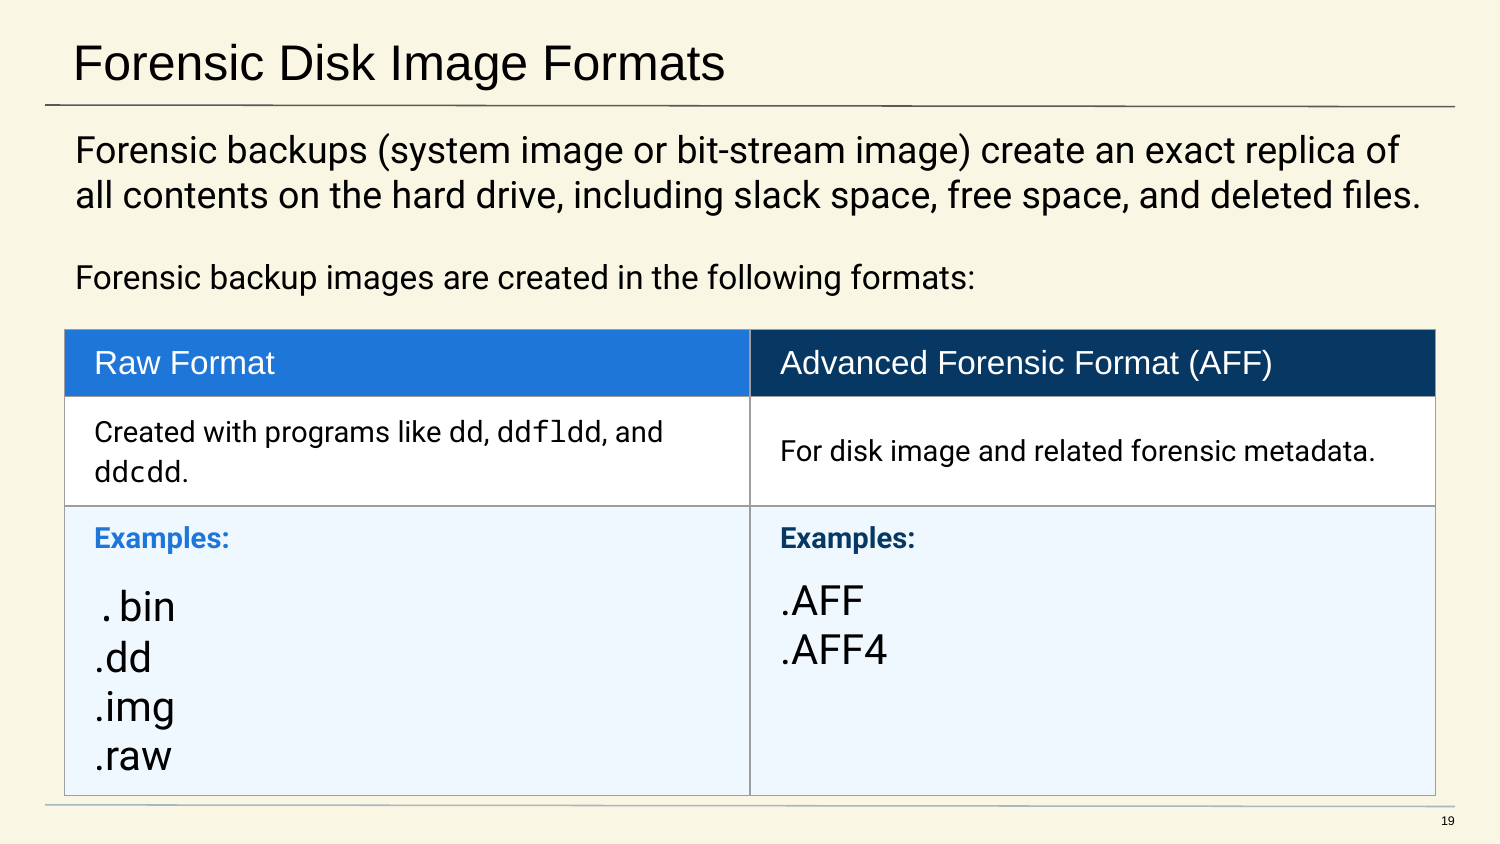

# Forensic Disk Image Formats
Forensic backups (system image or bit-stream image) create an exact replica of all contents on the hard drive, including slack space, free space, and deleted files.

Forensic backup images are created in the following formats:

| Raw Format | Advanced Forensic Format (AFF) |
| --- | --- |
| Created with programs like dd, ddfldd, and ddcdd. | For disk image and related forensic metadata. |
| Examples: .bin .dd .img .raw | Examples: .AFF .AFF4 |
19